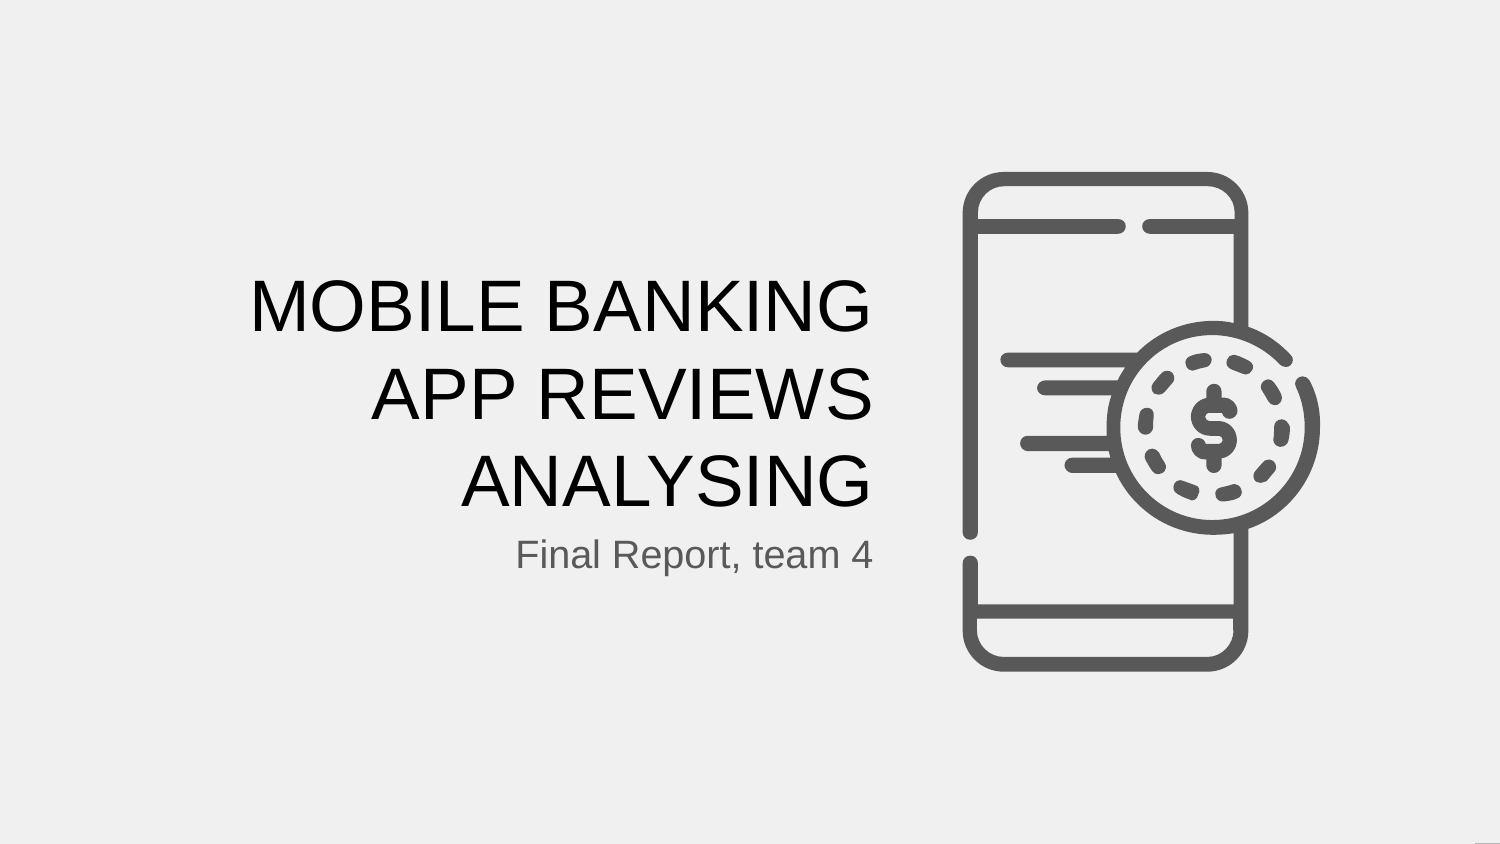

# MOBILE BANKING
APP REVIEWS
ANALYSING
Final Report, team 4